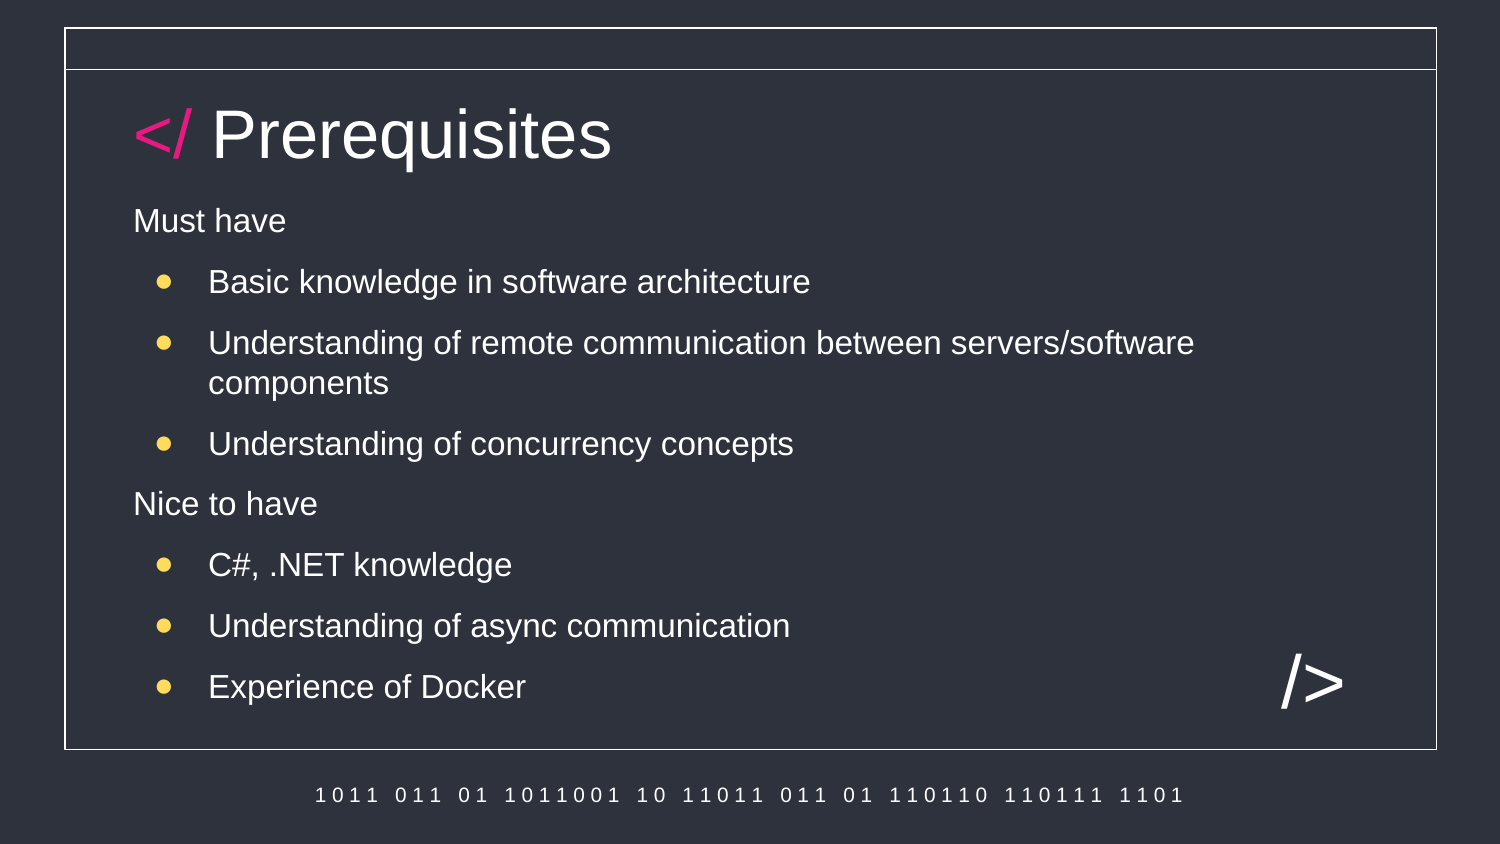

# </ Prerequisites
Must have
Basic knowledge in software architecture
Understanding of remote communication between servers/software components
Understanding of concurrency concepts
Nice to have
C#, .NET knowledge
Understanding of async communication
Experience of Docker
/>